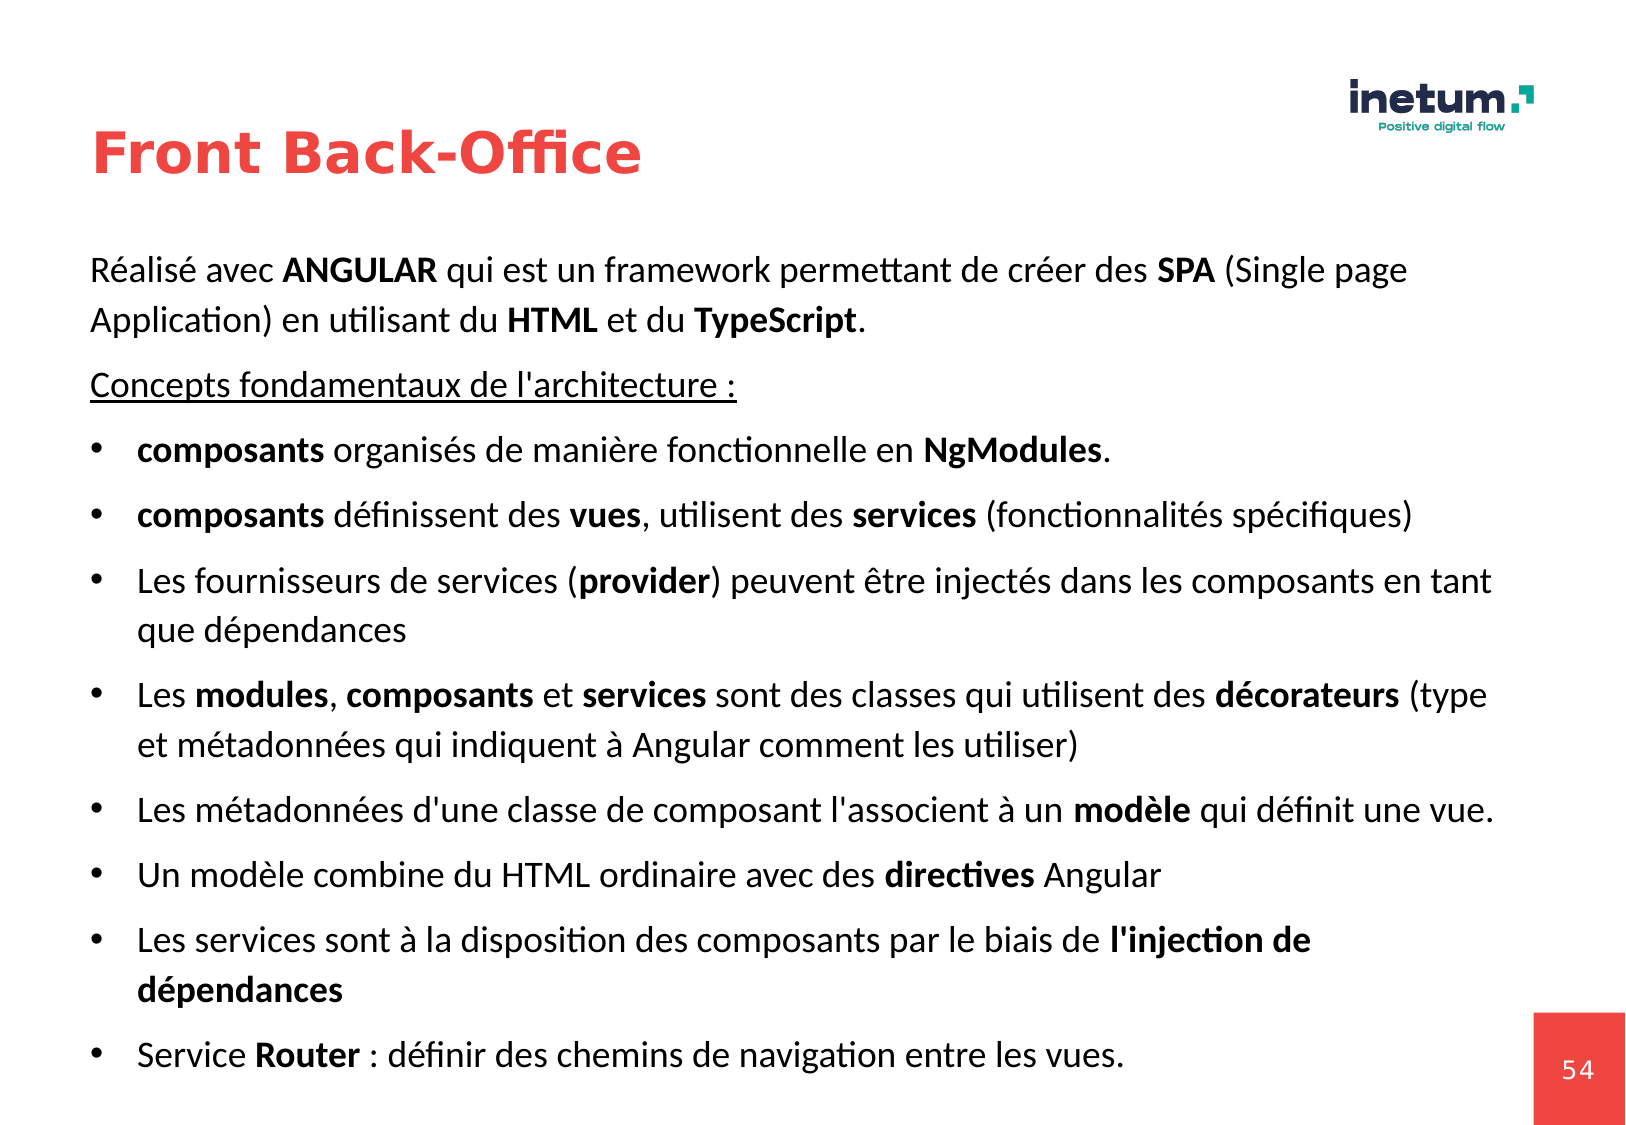

# Front Back-Office
Réalisé avec ANGULAR qui est un framework permettant de créer des SPA (Single page Application) en utilisant du HTML et du TypeScript.
Concepts fondamentaux de l'architecture :
composants organisés de manière fonctionnelle en NgModules.
composants définissent des vues, utilisent des services (fonctionnalités spécifiques)
Les fournisseurs de services (provider) peuvent être injectés dans les composants en tant que dépendances
Les modules, composants et services sont des classes qui utilisent des décorateurs (type et métadonnées qui indiquent à Angular comment les utiliser)
Les métadonnées d'une classe de composant l'associent à un modèle qui définit une vue.
Un modèle combine du HTML ordinaire avec des directives Angular
Les services sont à la disposition des composants par le biais de l'injection de dépendances
Service Router : définir des chemins de navigation entre les vues.